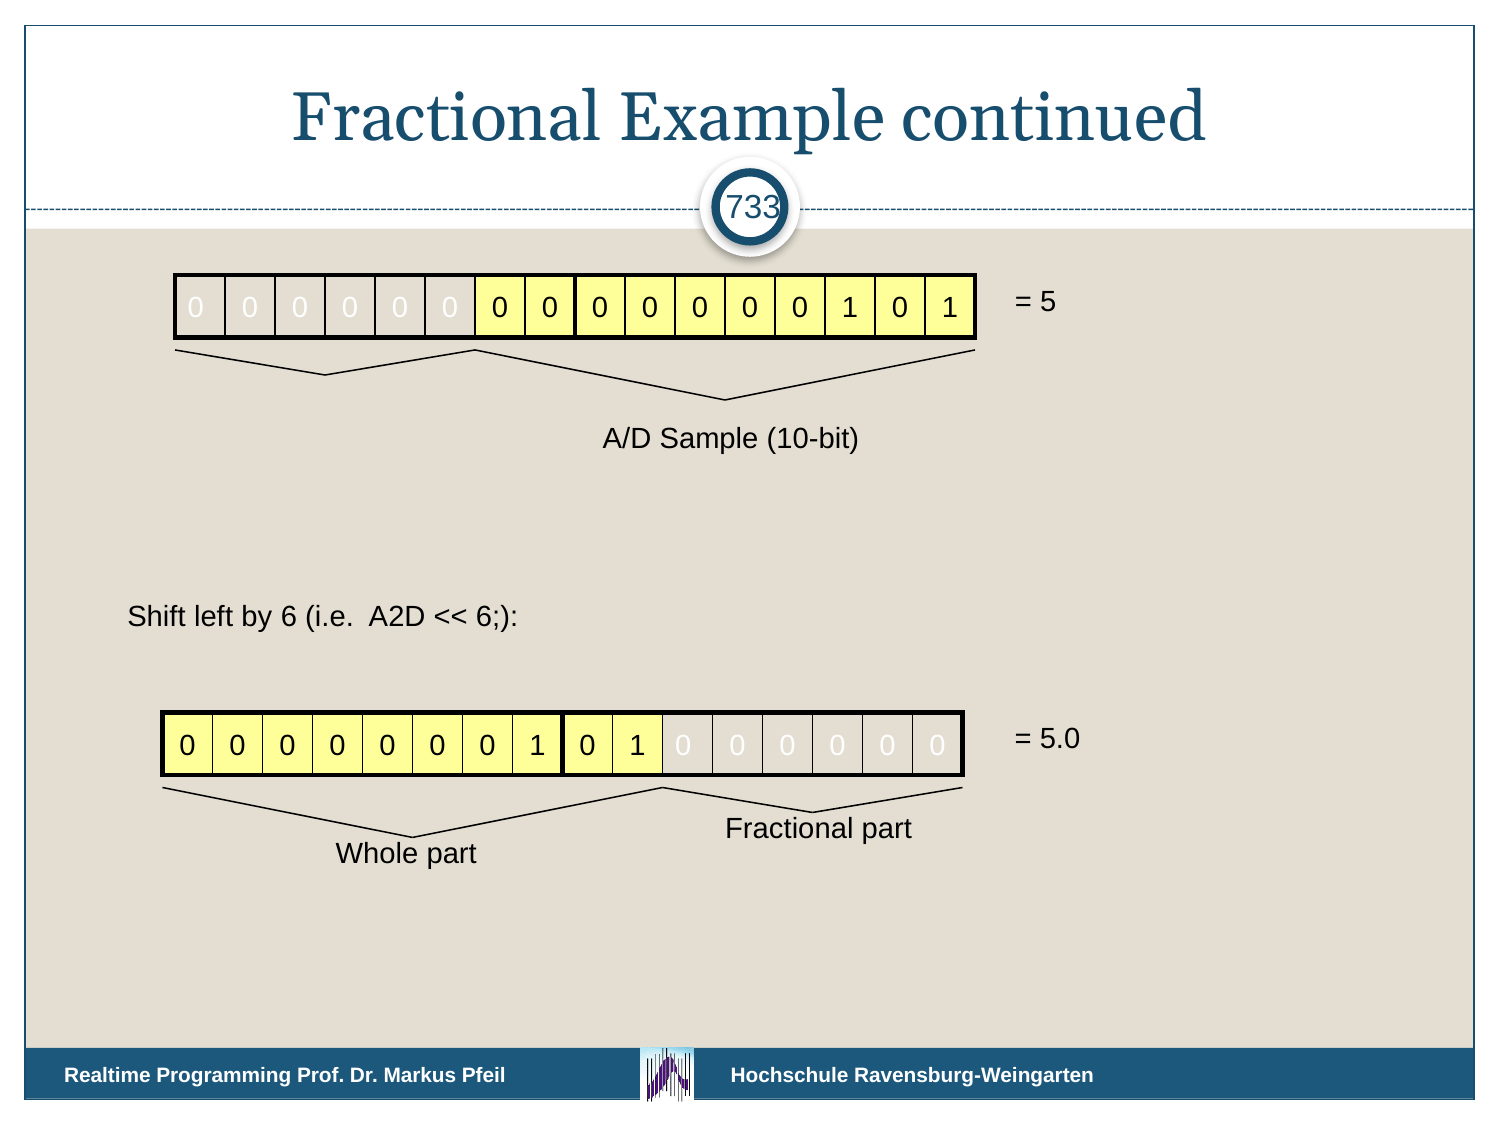

# Fractional Example continued
733
0

0
0
0
0
0
0
0
0

0
0
0
0
1
0
1
= 5

A/D Sample (10-bit)
Shift left by 6 (i.e.  A2D << 6;):
0

0
0
0
0
0
0
1
0

1

0

0

0

0

0

0
= 5.0

Fractional part
Whole part
Realtime Programming Prof. Dr. Markus Pfeil